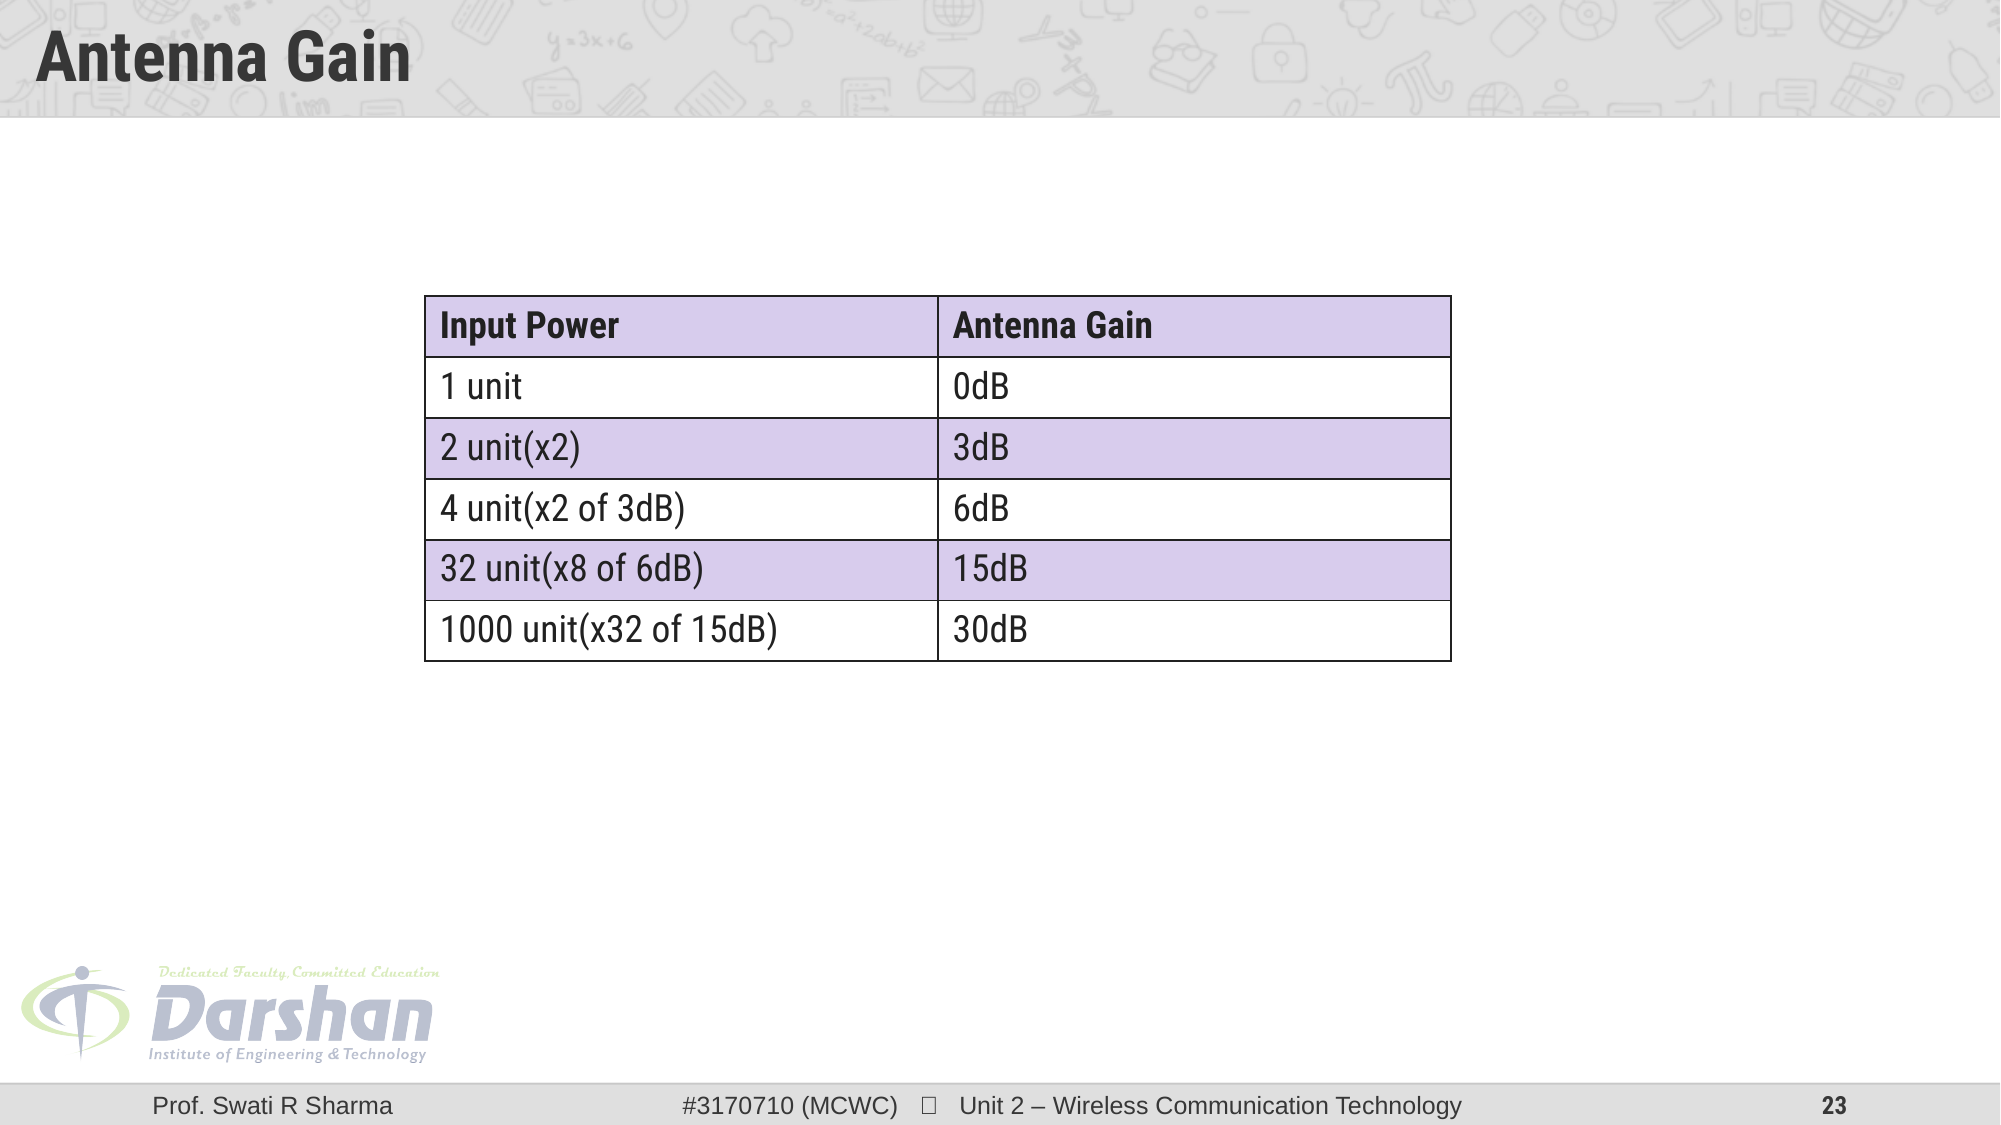

# Antenna Gain
| Input Power | Antenna Gain |
| --- | --- |
| 1 unit | 0dB |
| --- | --- |
| 2 unit(x2) | 3dB |
| --- | --- |
| 4 unit(x2 of 3dB) | 6dB |
| --- | --- |
| 32 unit(x8 of 6dB) | 15dB |
| --- | --- |
| 1000 unit(x32 of 15dB) | 30dB |
| --- | --- |